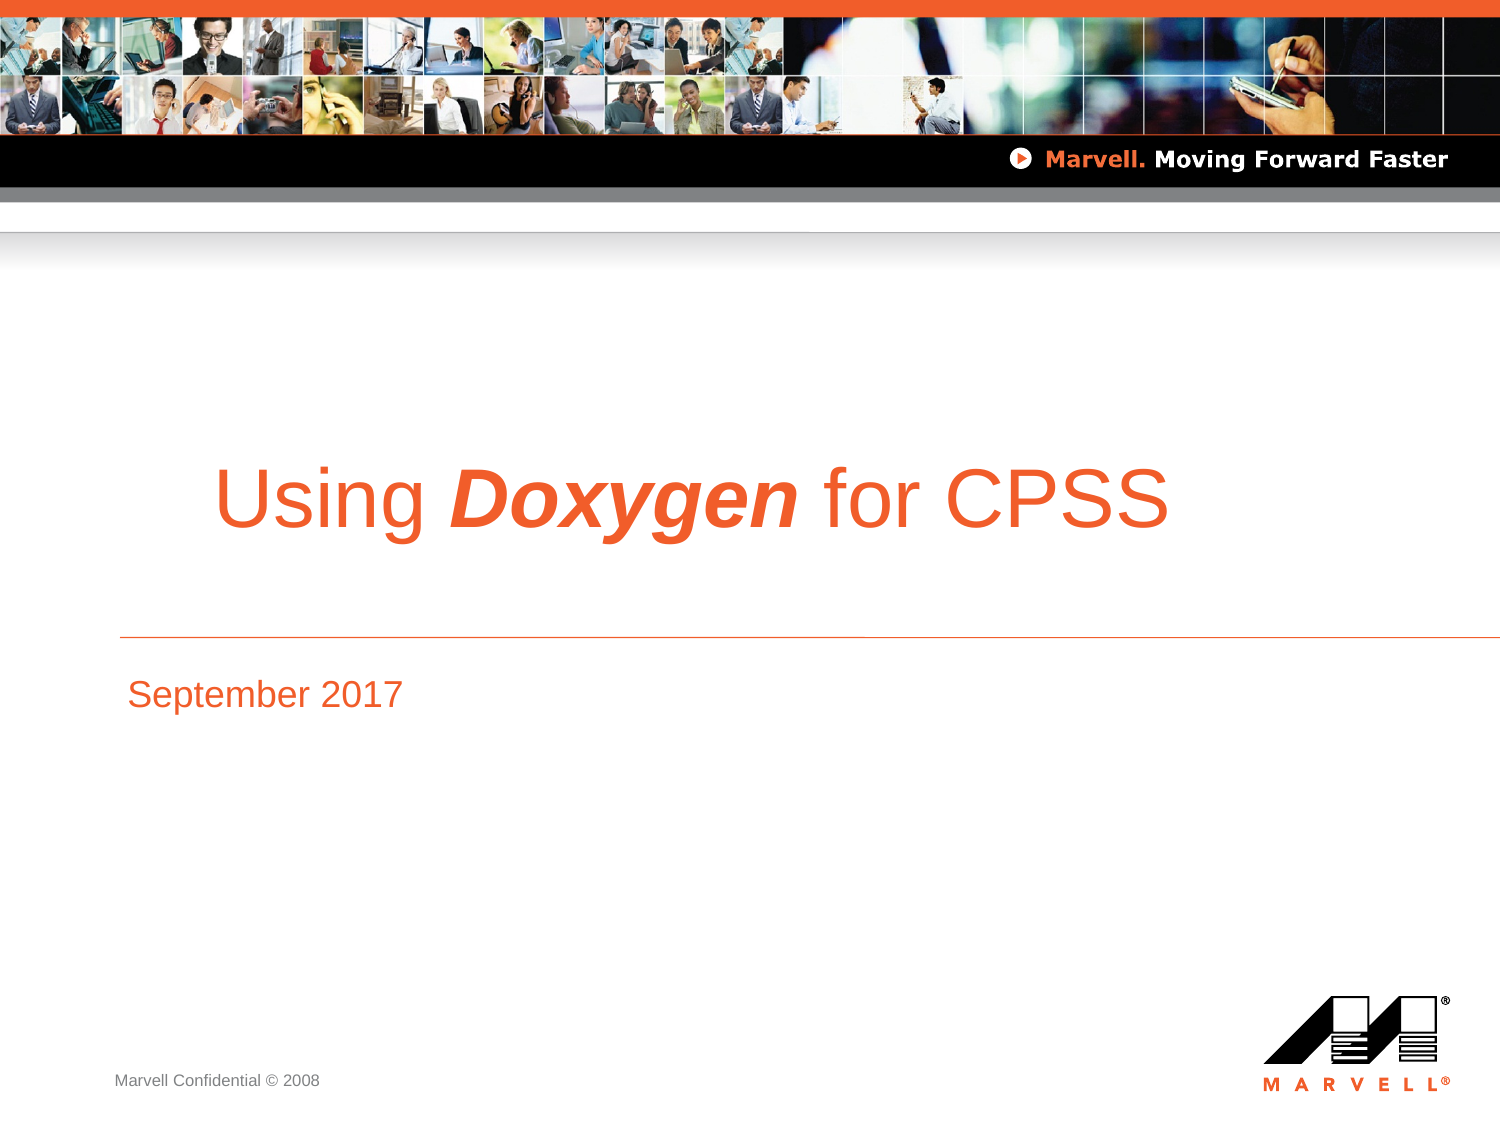

# Using Doxygen for CPSS
September 2017